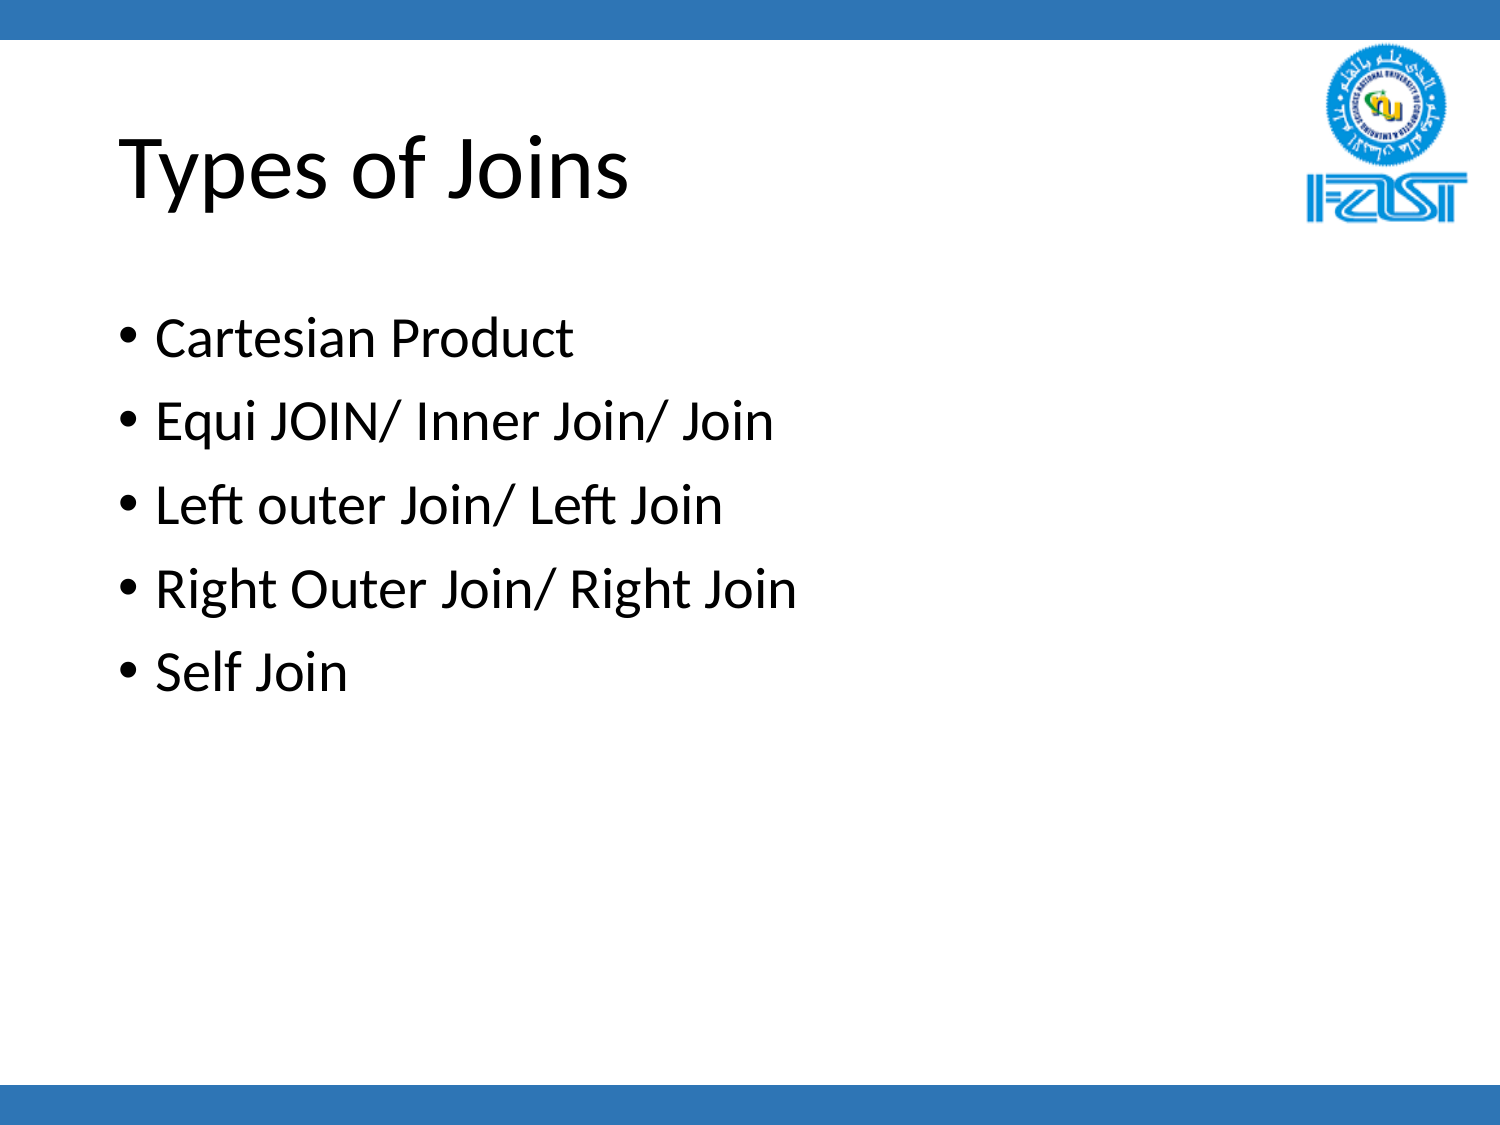

# Types of Joins
Cartesian Product
Equi JOIN/ Inner Join/ Join
Left outer Join/ Left Join
Right Outer Join/ Right Join
Self Join